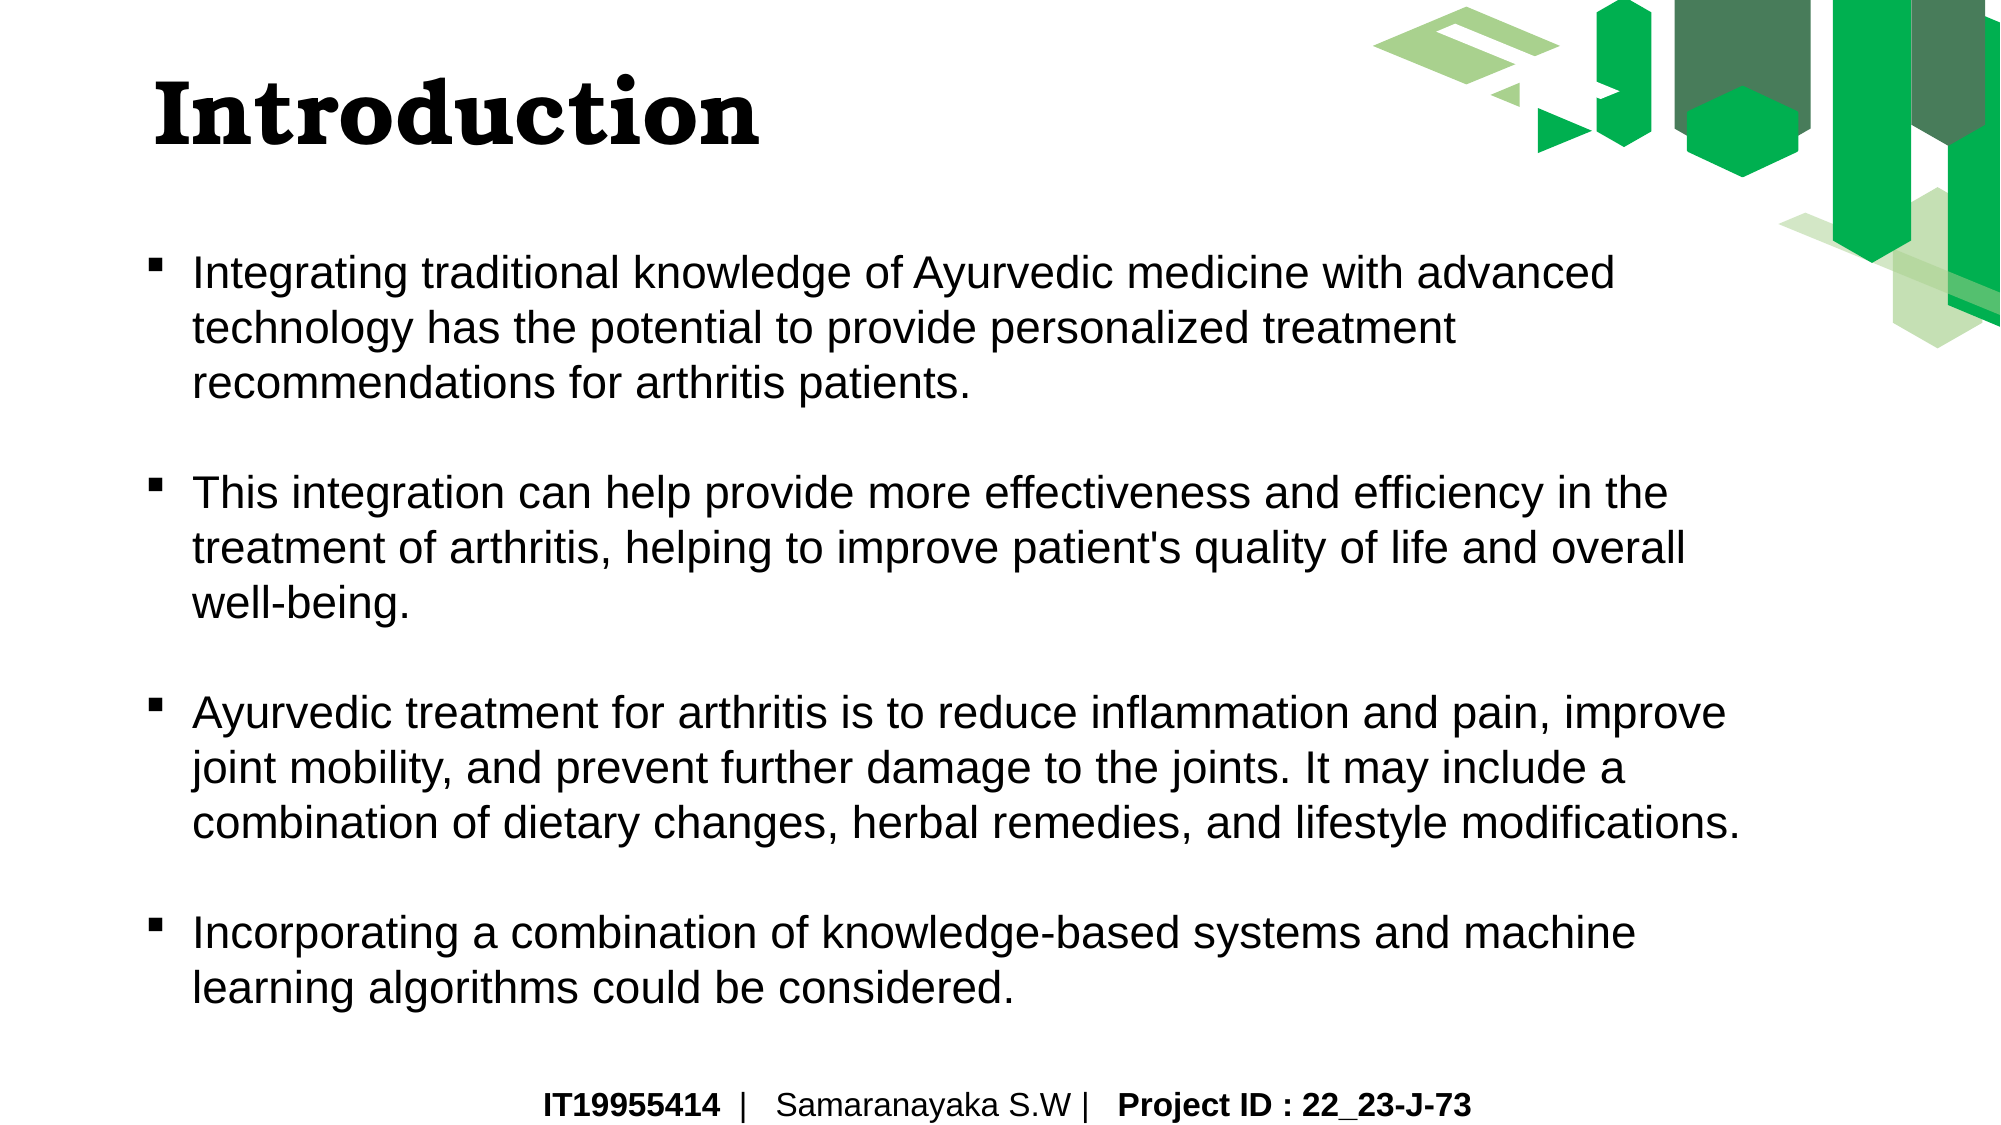

Introduction
Integrating traditional knowledge of Ayurvedic medicine with advanced technology has the potential to provide personalized treatment recommendations for arthritis patients.

This integration can help provide more effectiveness and efficiency in the treatment of arthritis, helping to improve patient's quality of life and overall well-being.

Ayurvedic treatment for arthritis is to reduce inflammation and pain, improve joint mobility, and prevent further damage to the joints. It may include a combination of dietary changes, herbal remedies, and lifestyle modifications.

Incorporating a combination of knowledge-based systems and machine learning algorithms could be considered.

IT19955414  |   Samaranayaka S.W |   Project ID : 22_23-J-73